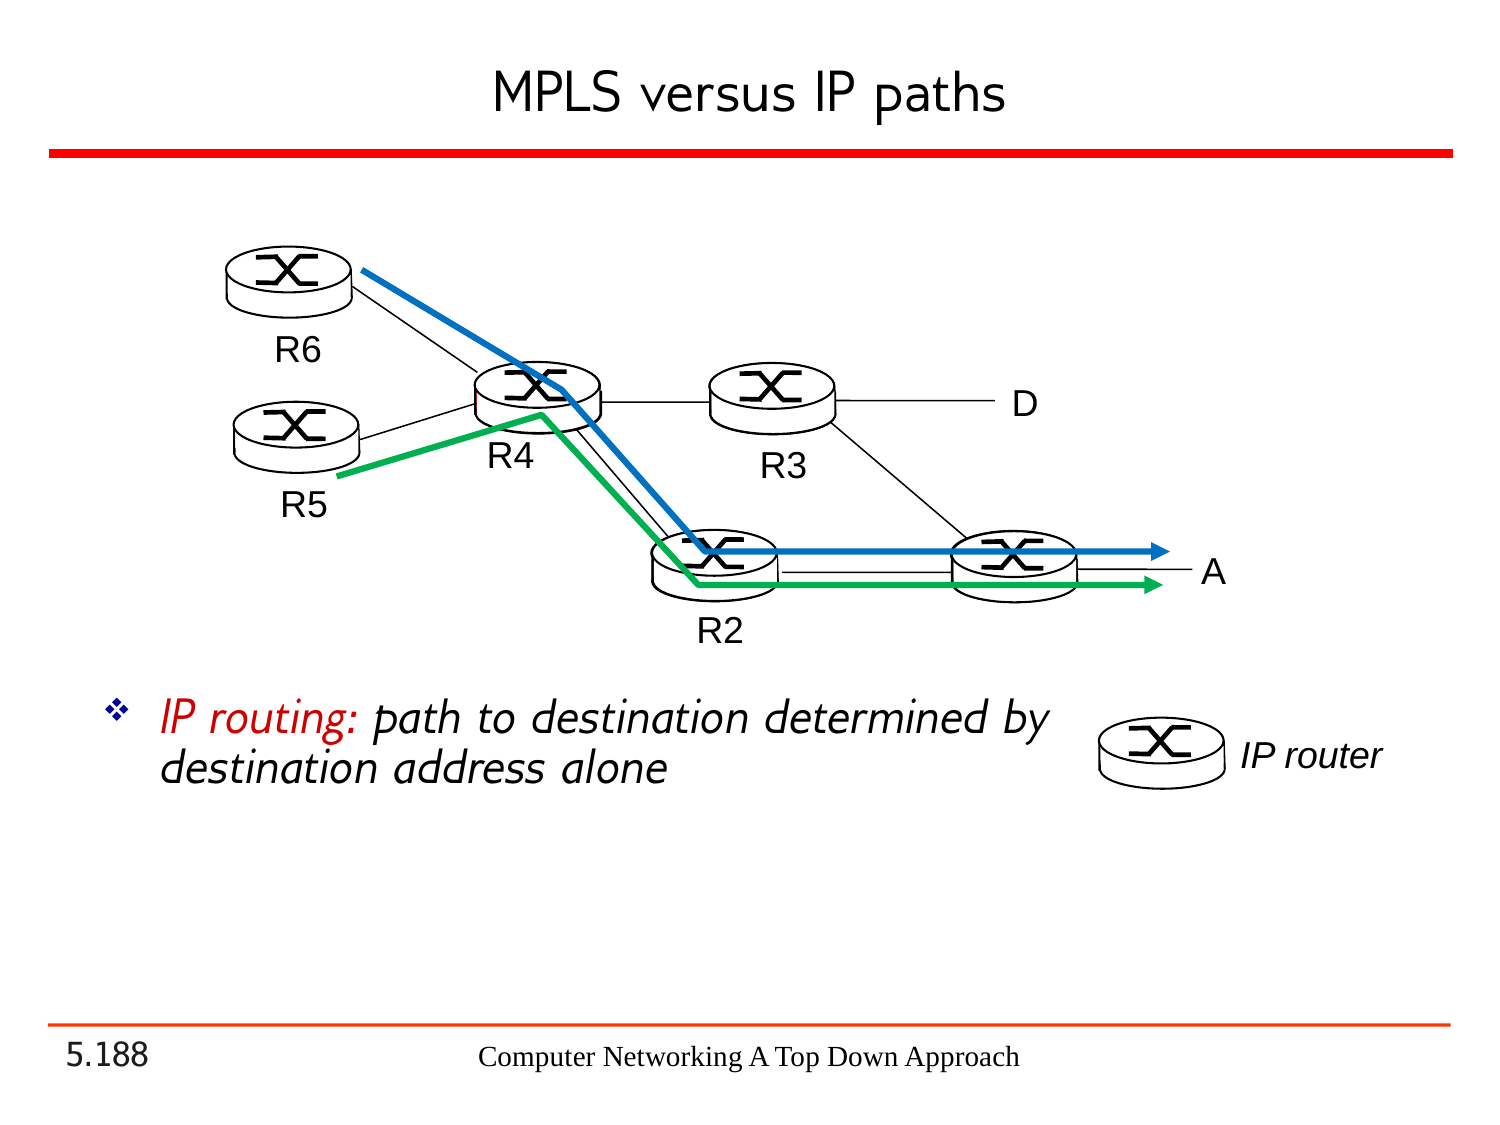

# MPLS versus IP paths

R6

D

R4

R3
R5

A

R2
IP routing: path to destination determined by destination address alone

IP router